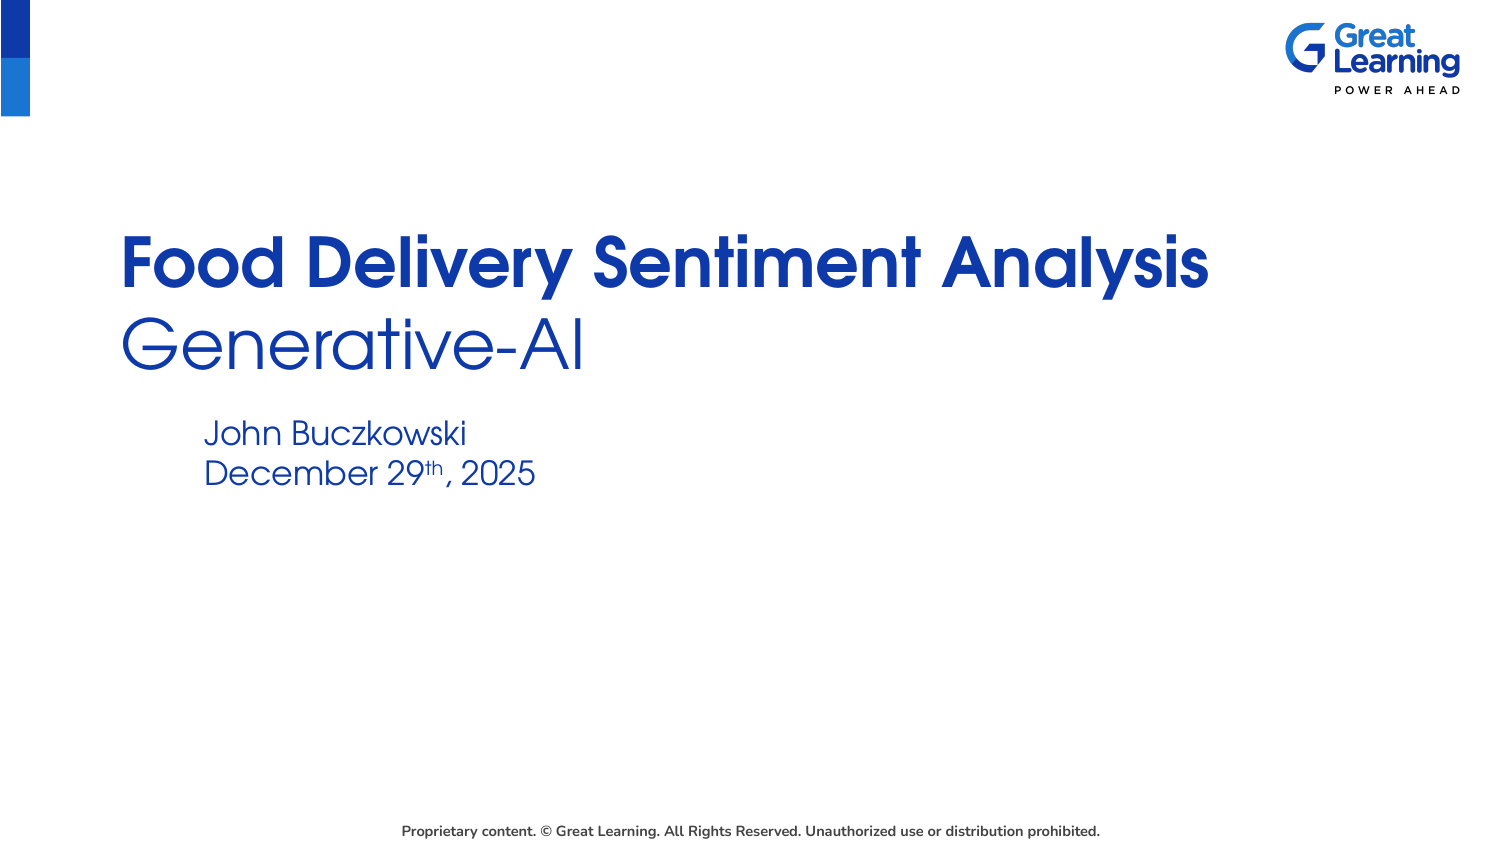

Food Delivery Sentiment Analysis
Generative-AI
# John Buczkowski December 29th, 2025